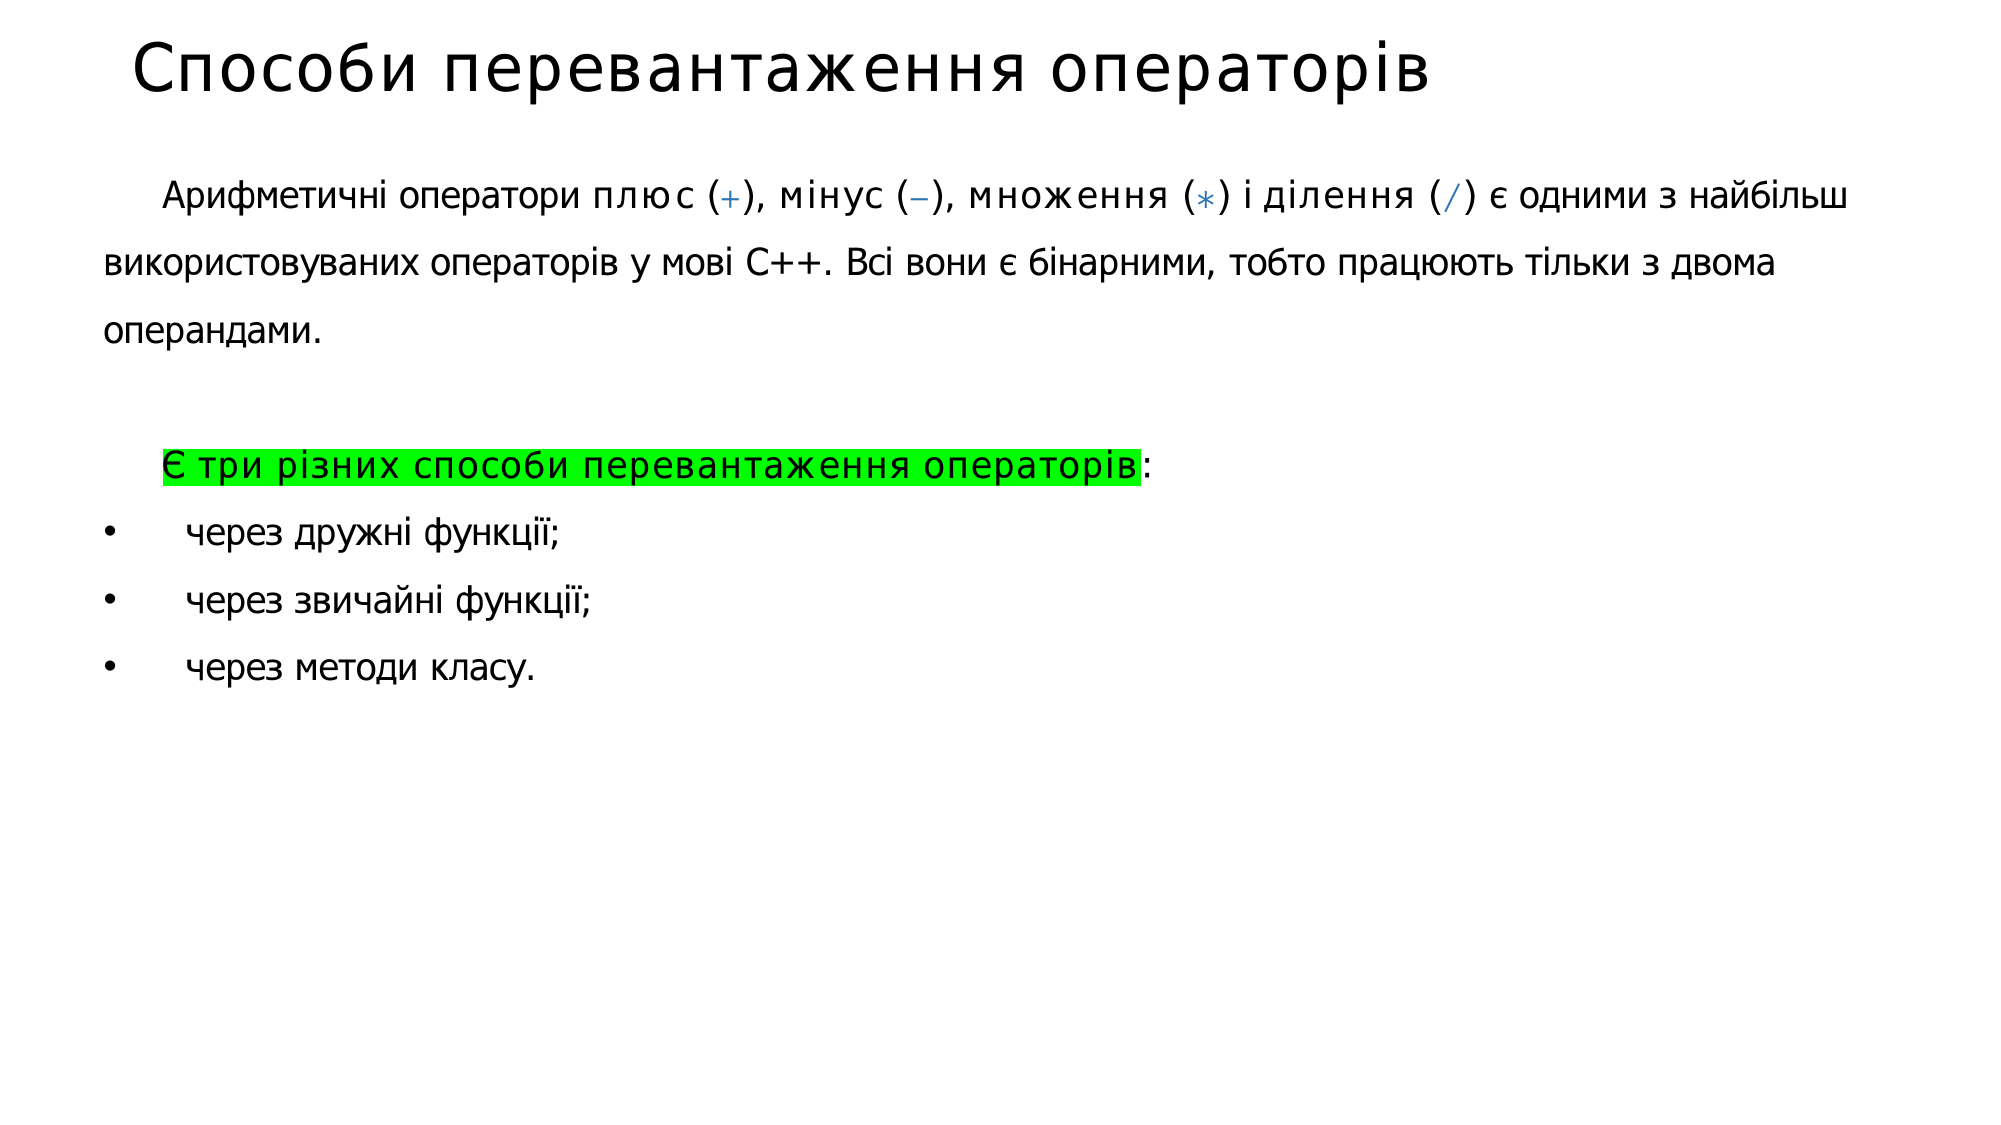

# Способи перевантаження операторів
Арифметичні оператори плюс (+), мінус (-), множення (*) і ділення (/) є одними з найбільш використовуваних операторів у мові C++. Всі вони є бінарними, тобто працюють тільки з двома операндами.

Є три різних способи перевантаження операторів:
   через дружні функції;
   через звичайні функції;
   через методи класу.